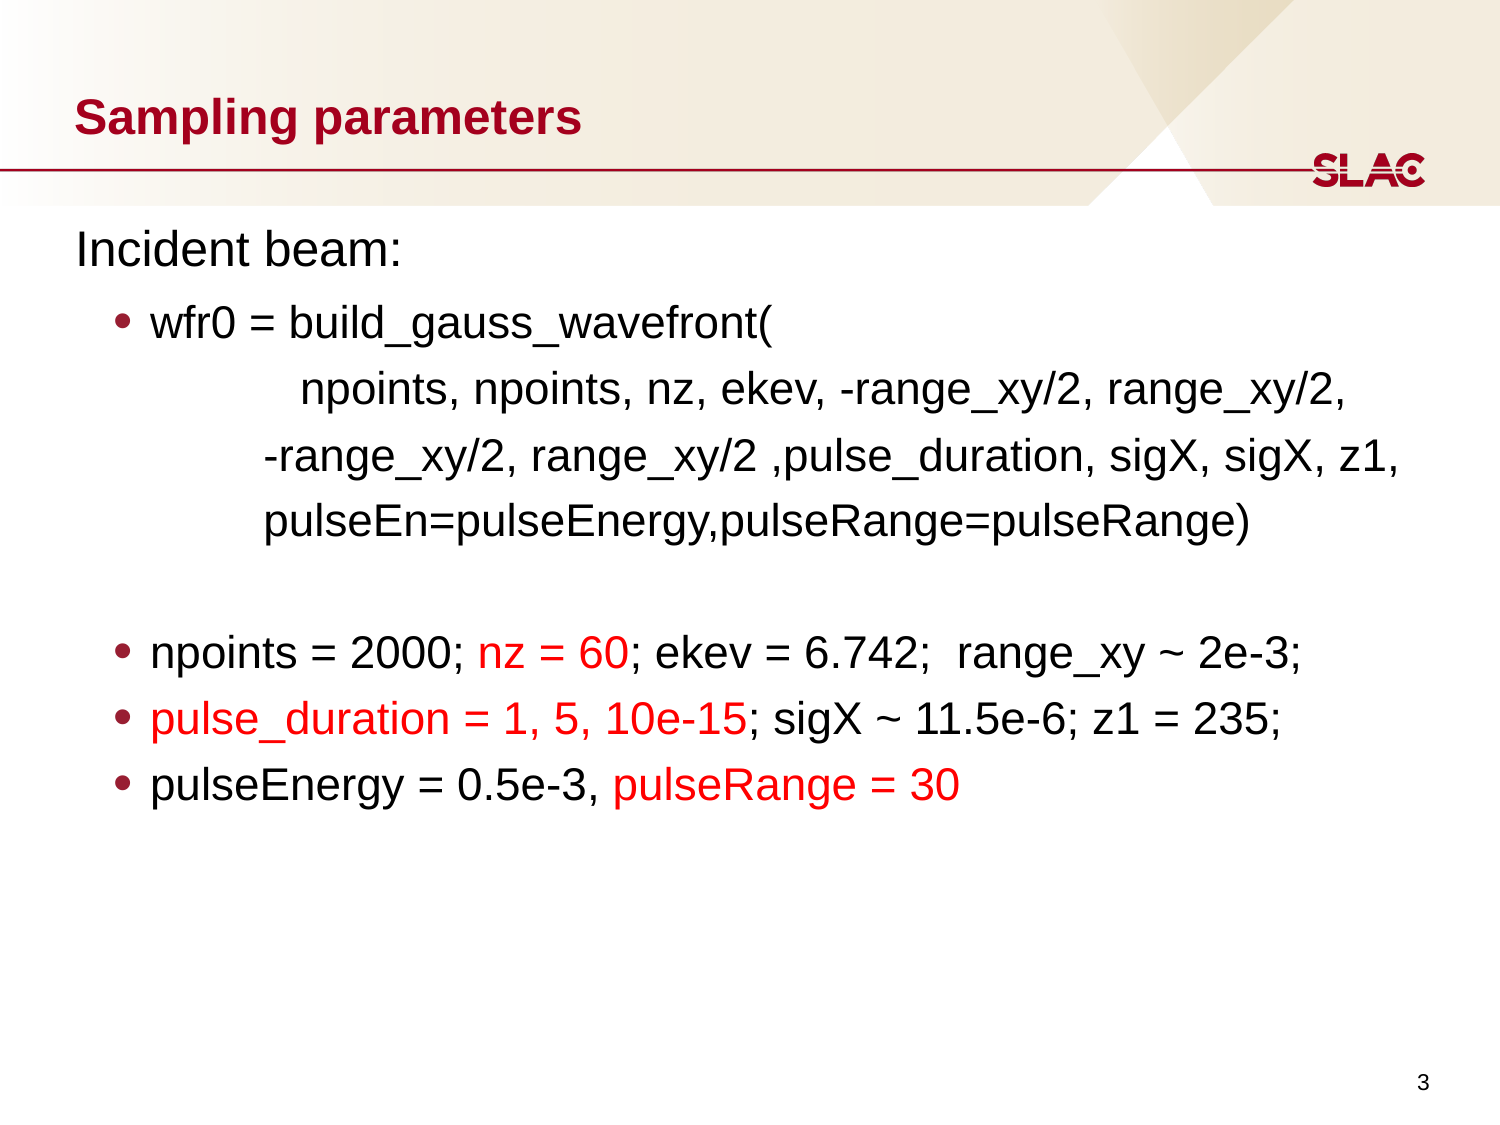

# Sampling parameters
Incident beam:
wfr0 = build_gauss_wavefront(
	npoints, npoints, nz, ekev, -range_xy/2, range_xy/2,
      	-range_xy/2, range_xy/2 ,pulse_duration, sigX, sigX, z1,
	pulseEn=pulseEnergy,pulseRange=pulseRange)

npoints = 2000; nz = 60; ekev = 6.742;  range_xy ~ 2e-3;
pulse_duration = 1, 5, 10e-15; sigX ~ 11.5e-6; z1 = 235;
pulseEnergy = 0.5e-3, pulseRange = 30

3